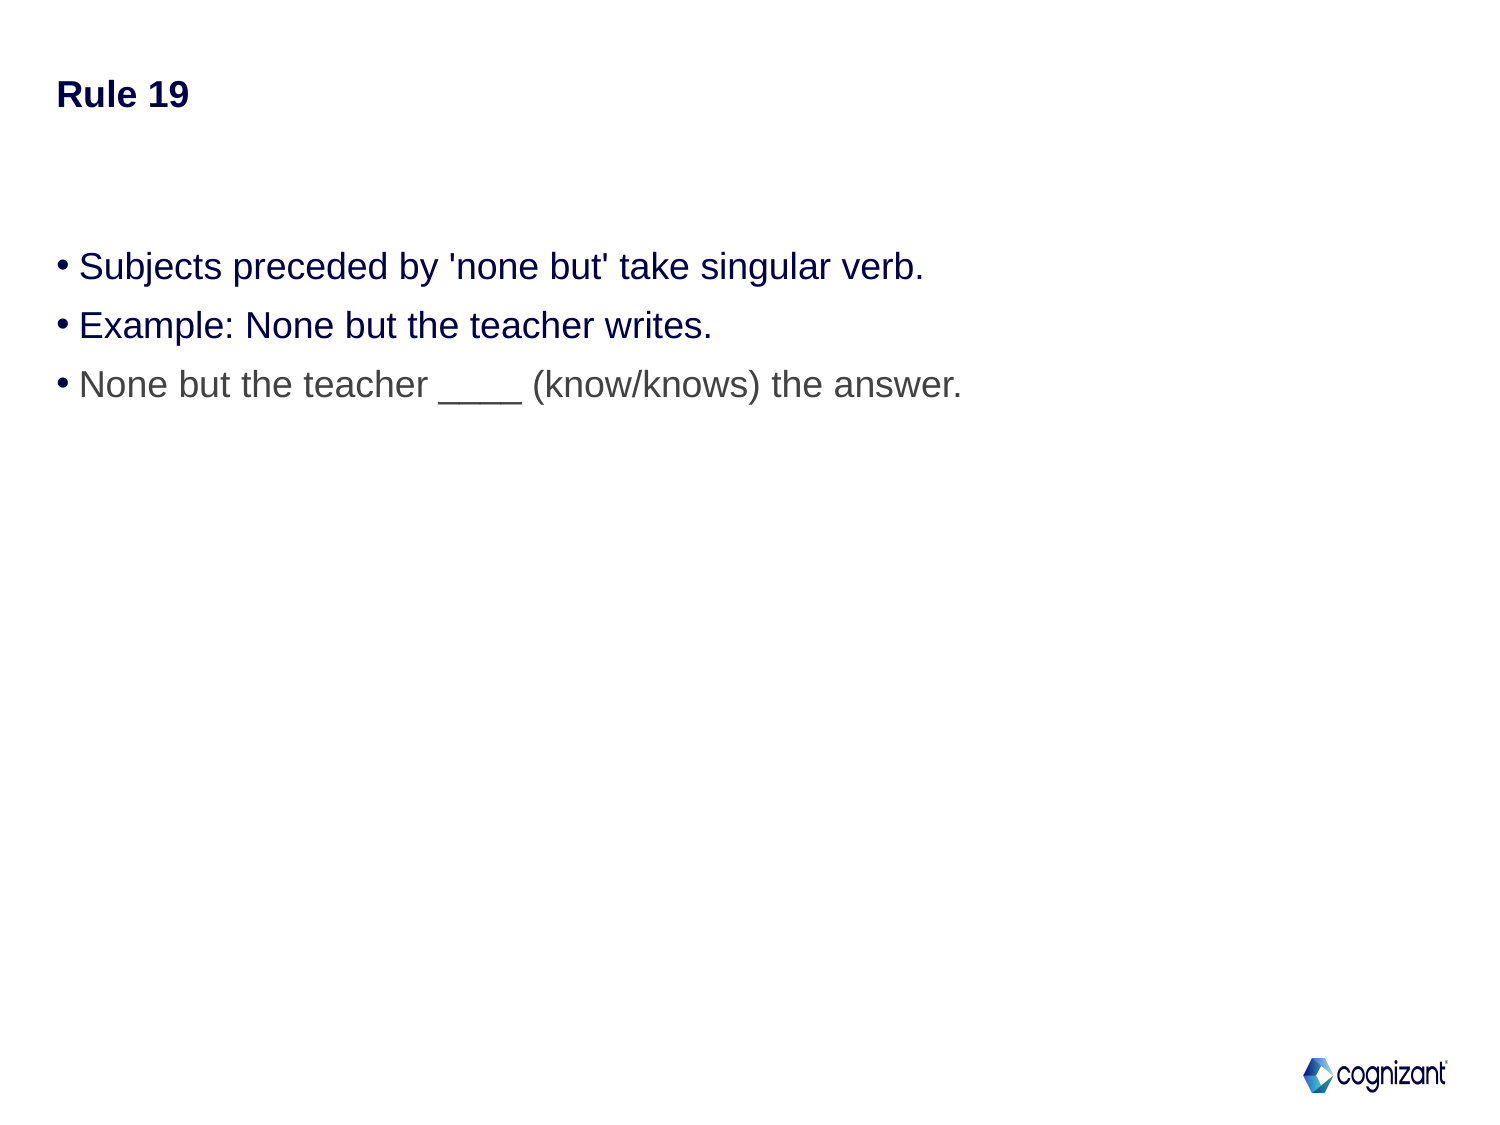

# Rule 19
Subjects preceded by 'none but' take singular verb.
Example: None but the teacher writes.
None but the teacher ____ (know/knows) the answer.